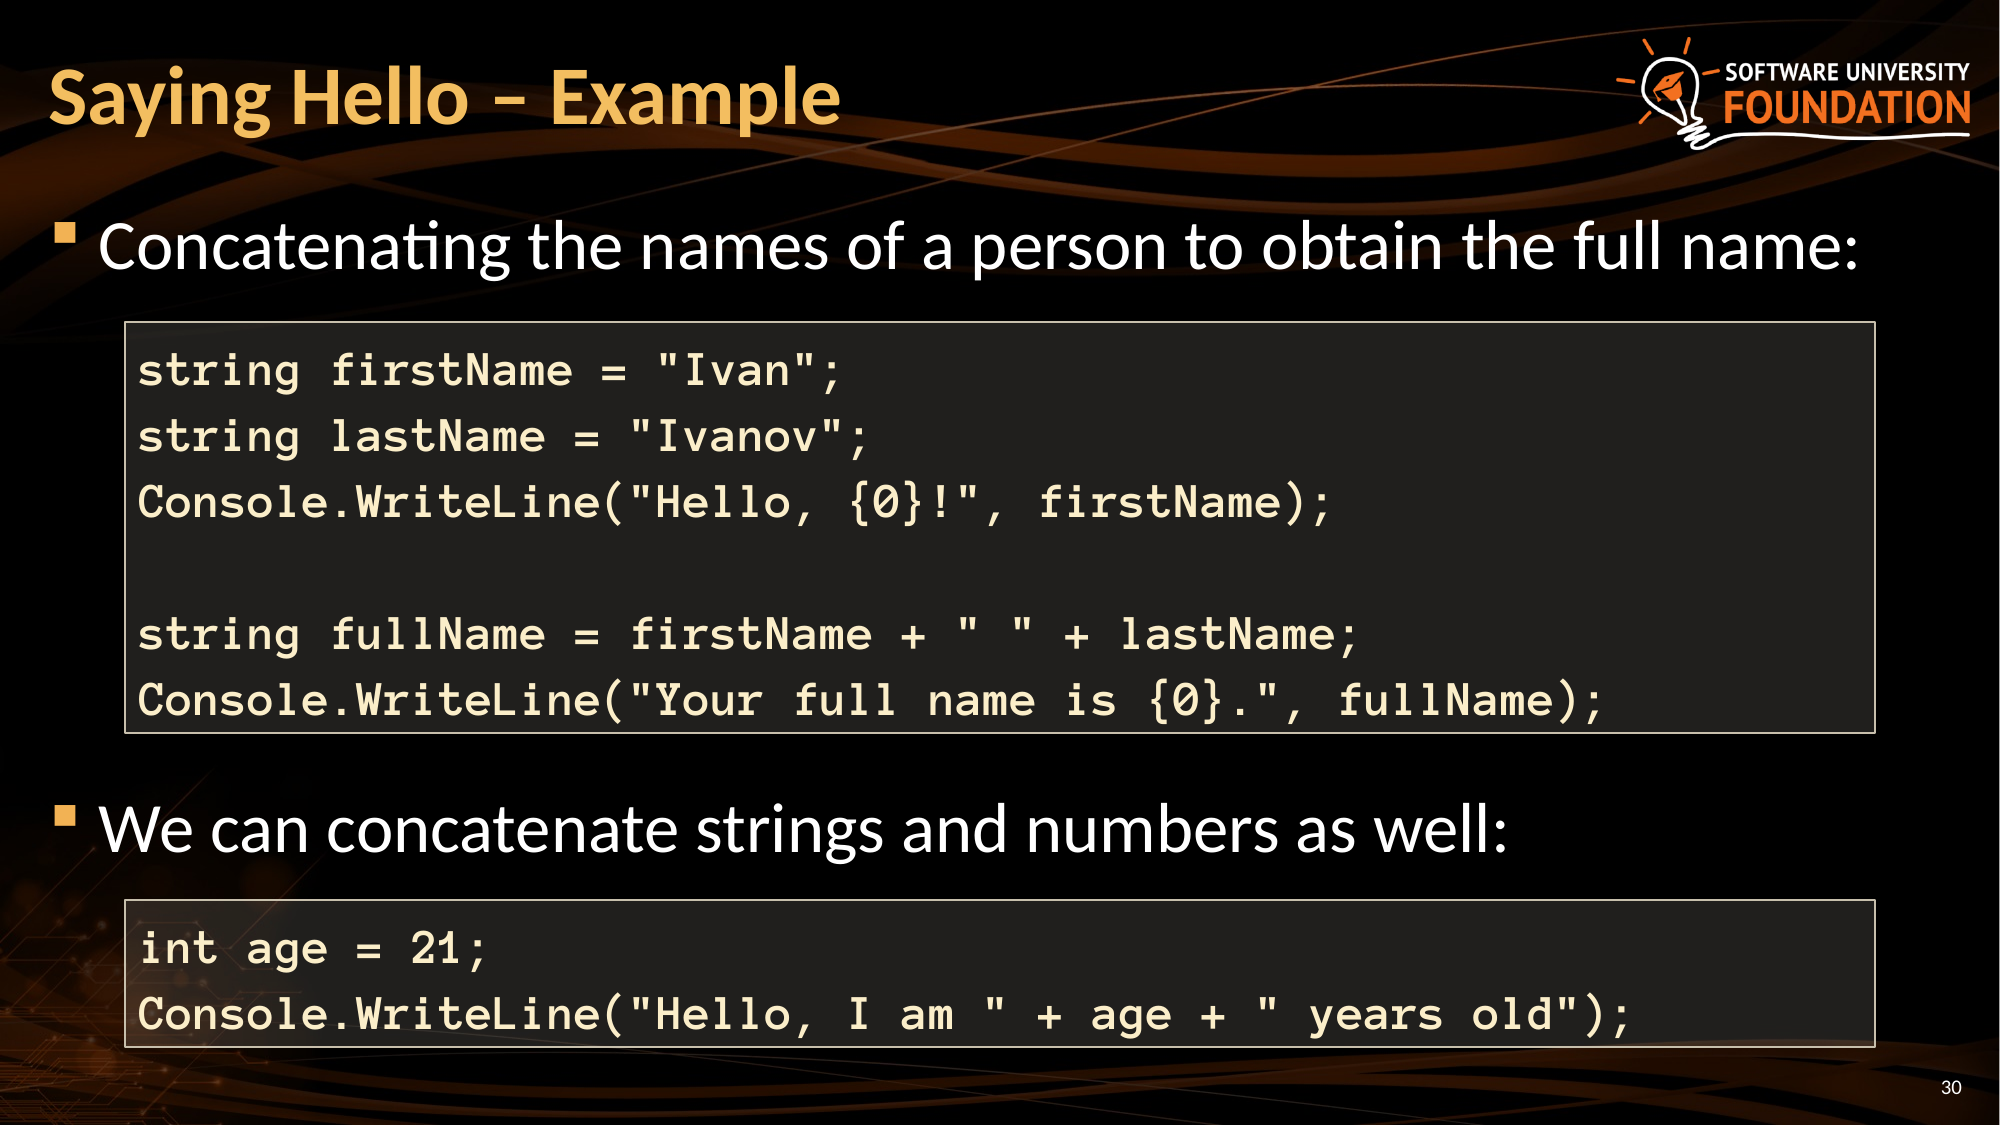

# Saying Hello – Example
Concatenating the names of a person to obtain the full name:

We can concatenate strings and numbers as well:
string firstName = "Ivan";
string lastName = "Ivanov";
Console.WriteLine("Hello, {0}!", firstName);

string fullName = firstName + " " + lastName;
Console.WriteLine("Your full name is {0}.", fullName);
int age = 21;
Console.WriteLine("Hello, I am " + age + " years old");
30